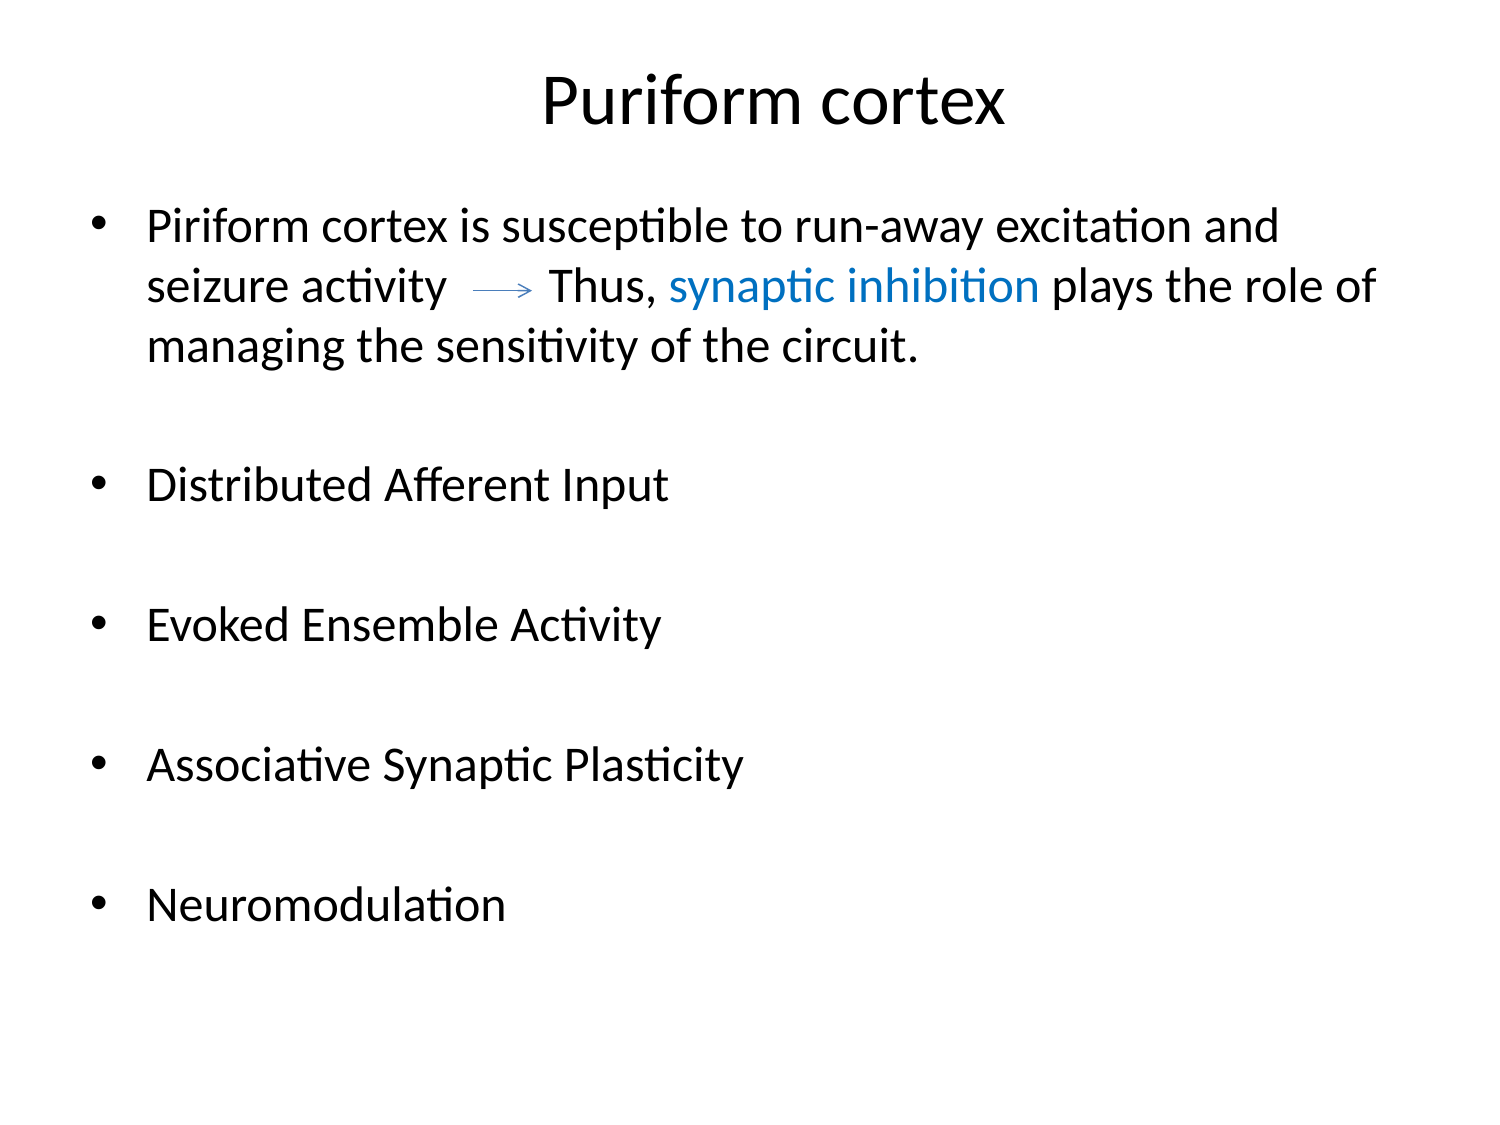

# Puriform cortex
Piriform cortex is susceptible to run-away excitation and seizure activity         Thus, synaptic inhibition plays the role of managing the sensitivity of the circuit.

Distributed Afferent Input

Evoked Ensemble Activity

Associative Synaptic Plasticity

Neuromodulation